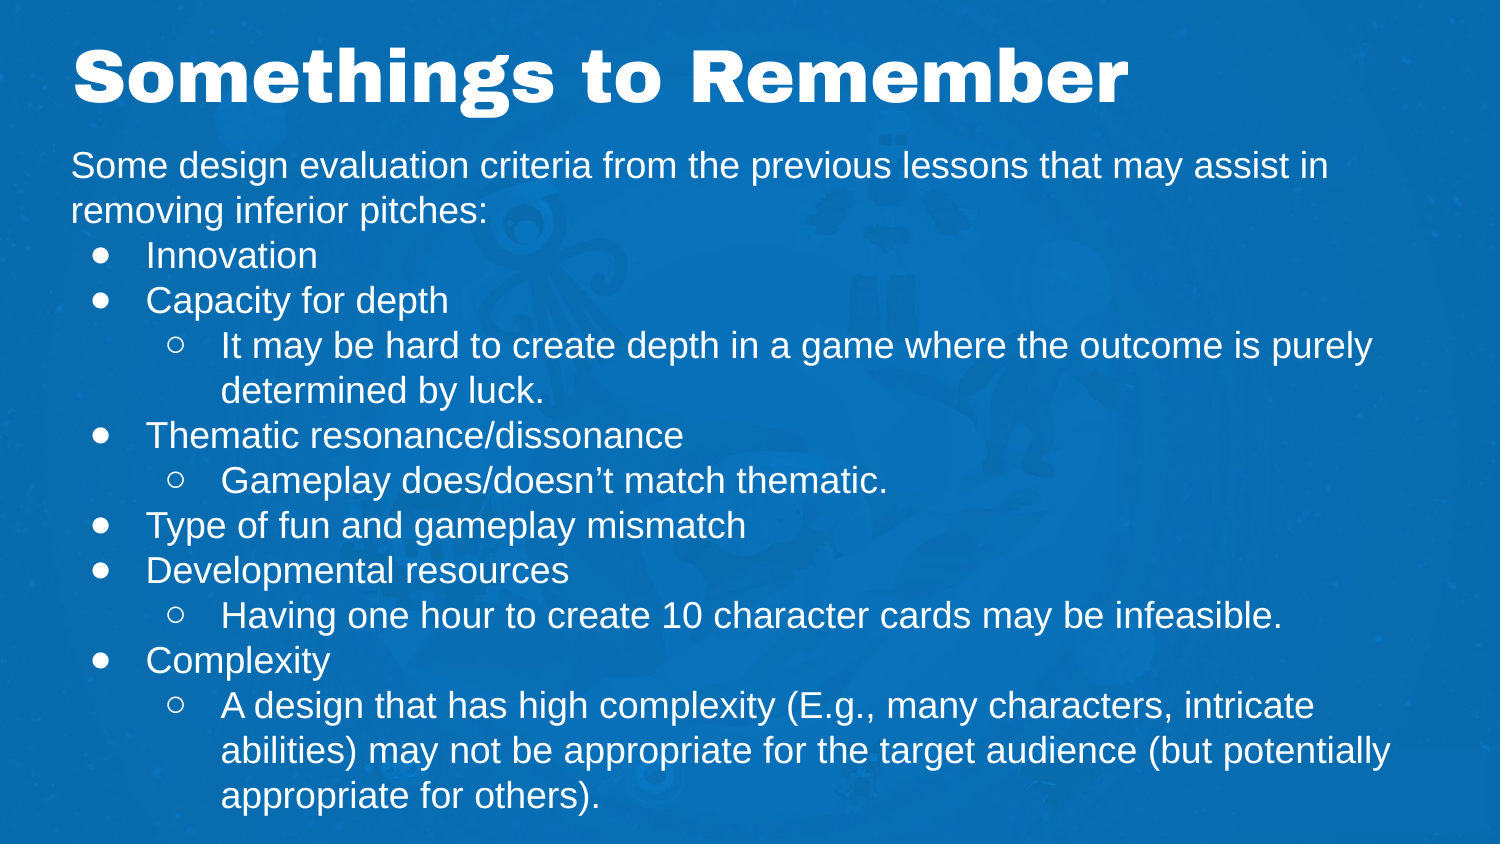

# Somethings to Remember
Some design evaluation criteria from the previous lessons that may assist in removing inferior pitches:
Innovation
Capacity for depth
It may be hard to create depth in a game where the outcome is purely determined by luck.
Thematic resonance/dissonance
Gameplay does/doesn’t match thematic.
Type of fun and gameplay mismatch
Developmental resources
Having one hour to create 10 character cards may be infeasible.
Complexity
A design that has high complexity (E.g., many characters, intricate abilities) may not be appropriate for the target audience (but potentially appropriate for others).